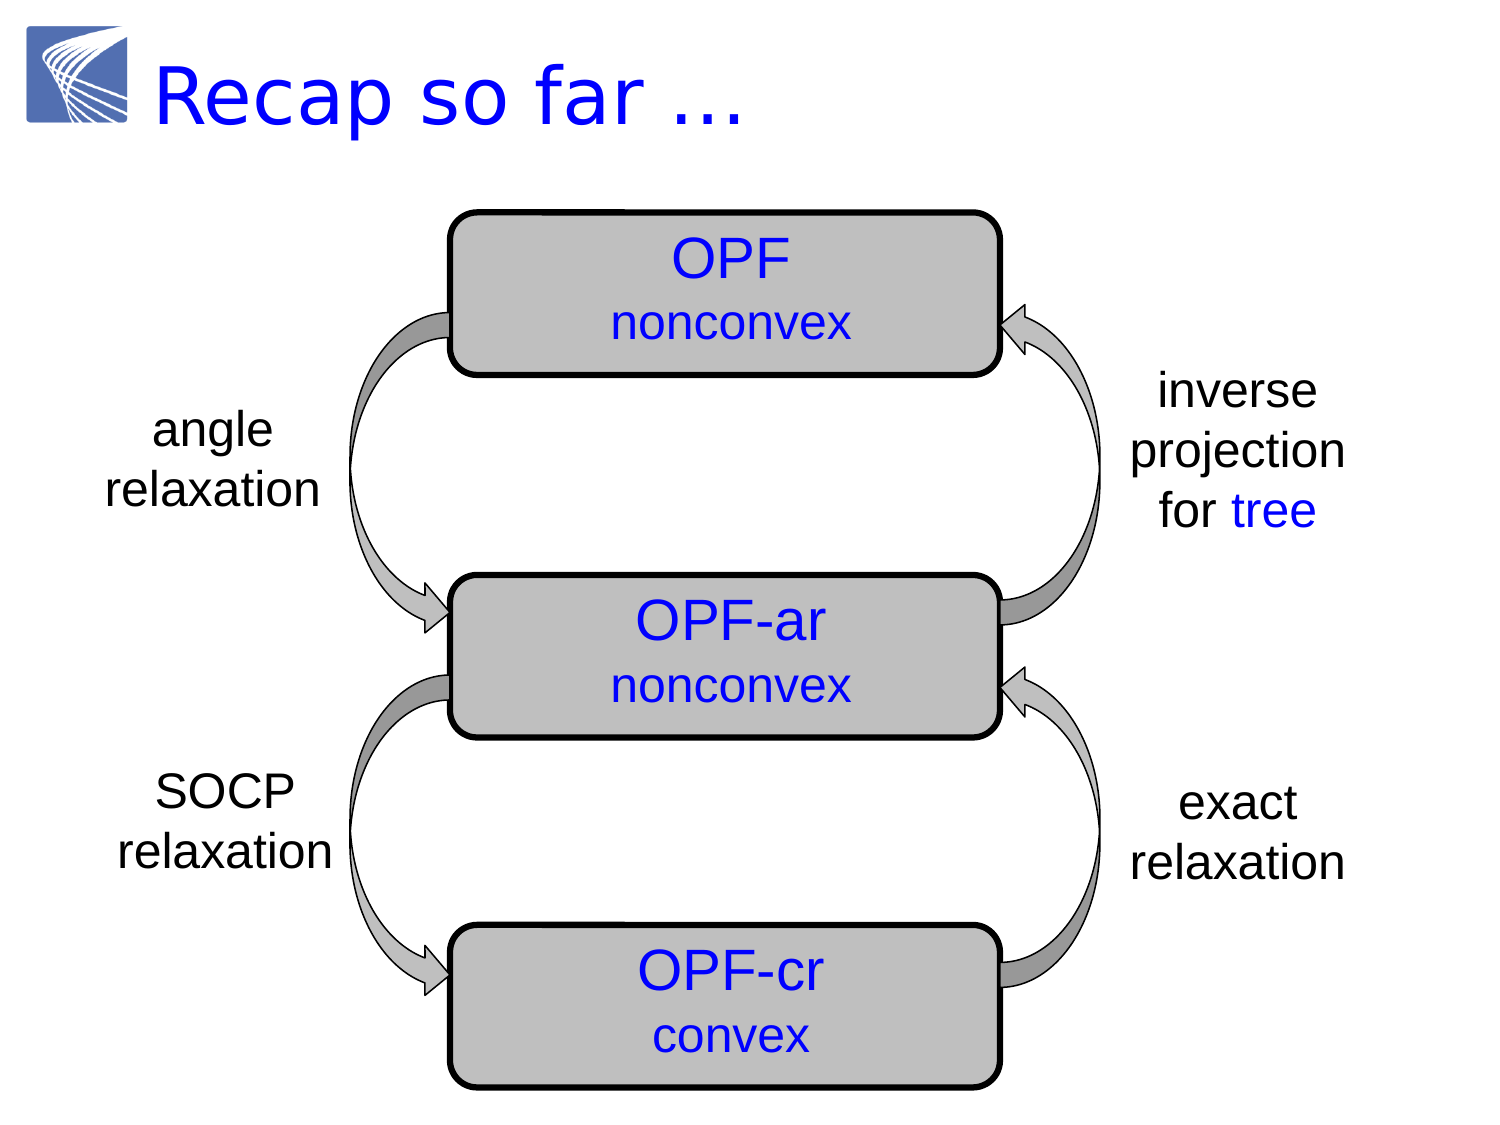

# Recap so far …

OPF
nonconvex

inverse
projection
for tree

angle
relaxation

OPF-ar
nonconvex

exact
relaxation

SOCP
relaxation

OPF-cr
convex